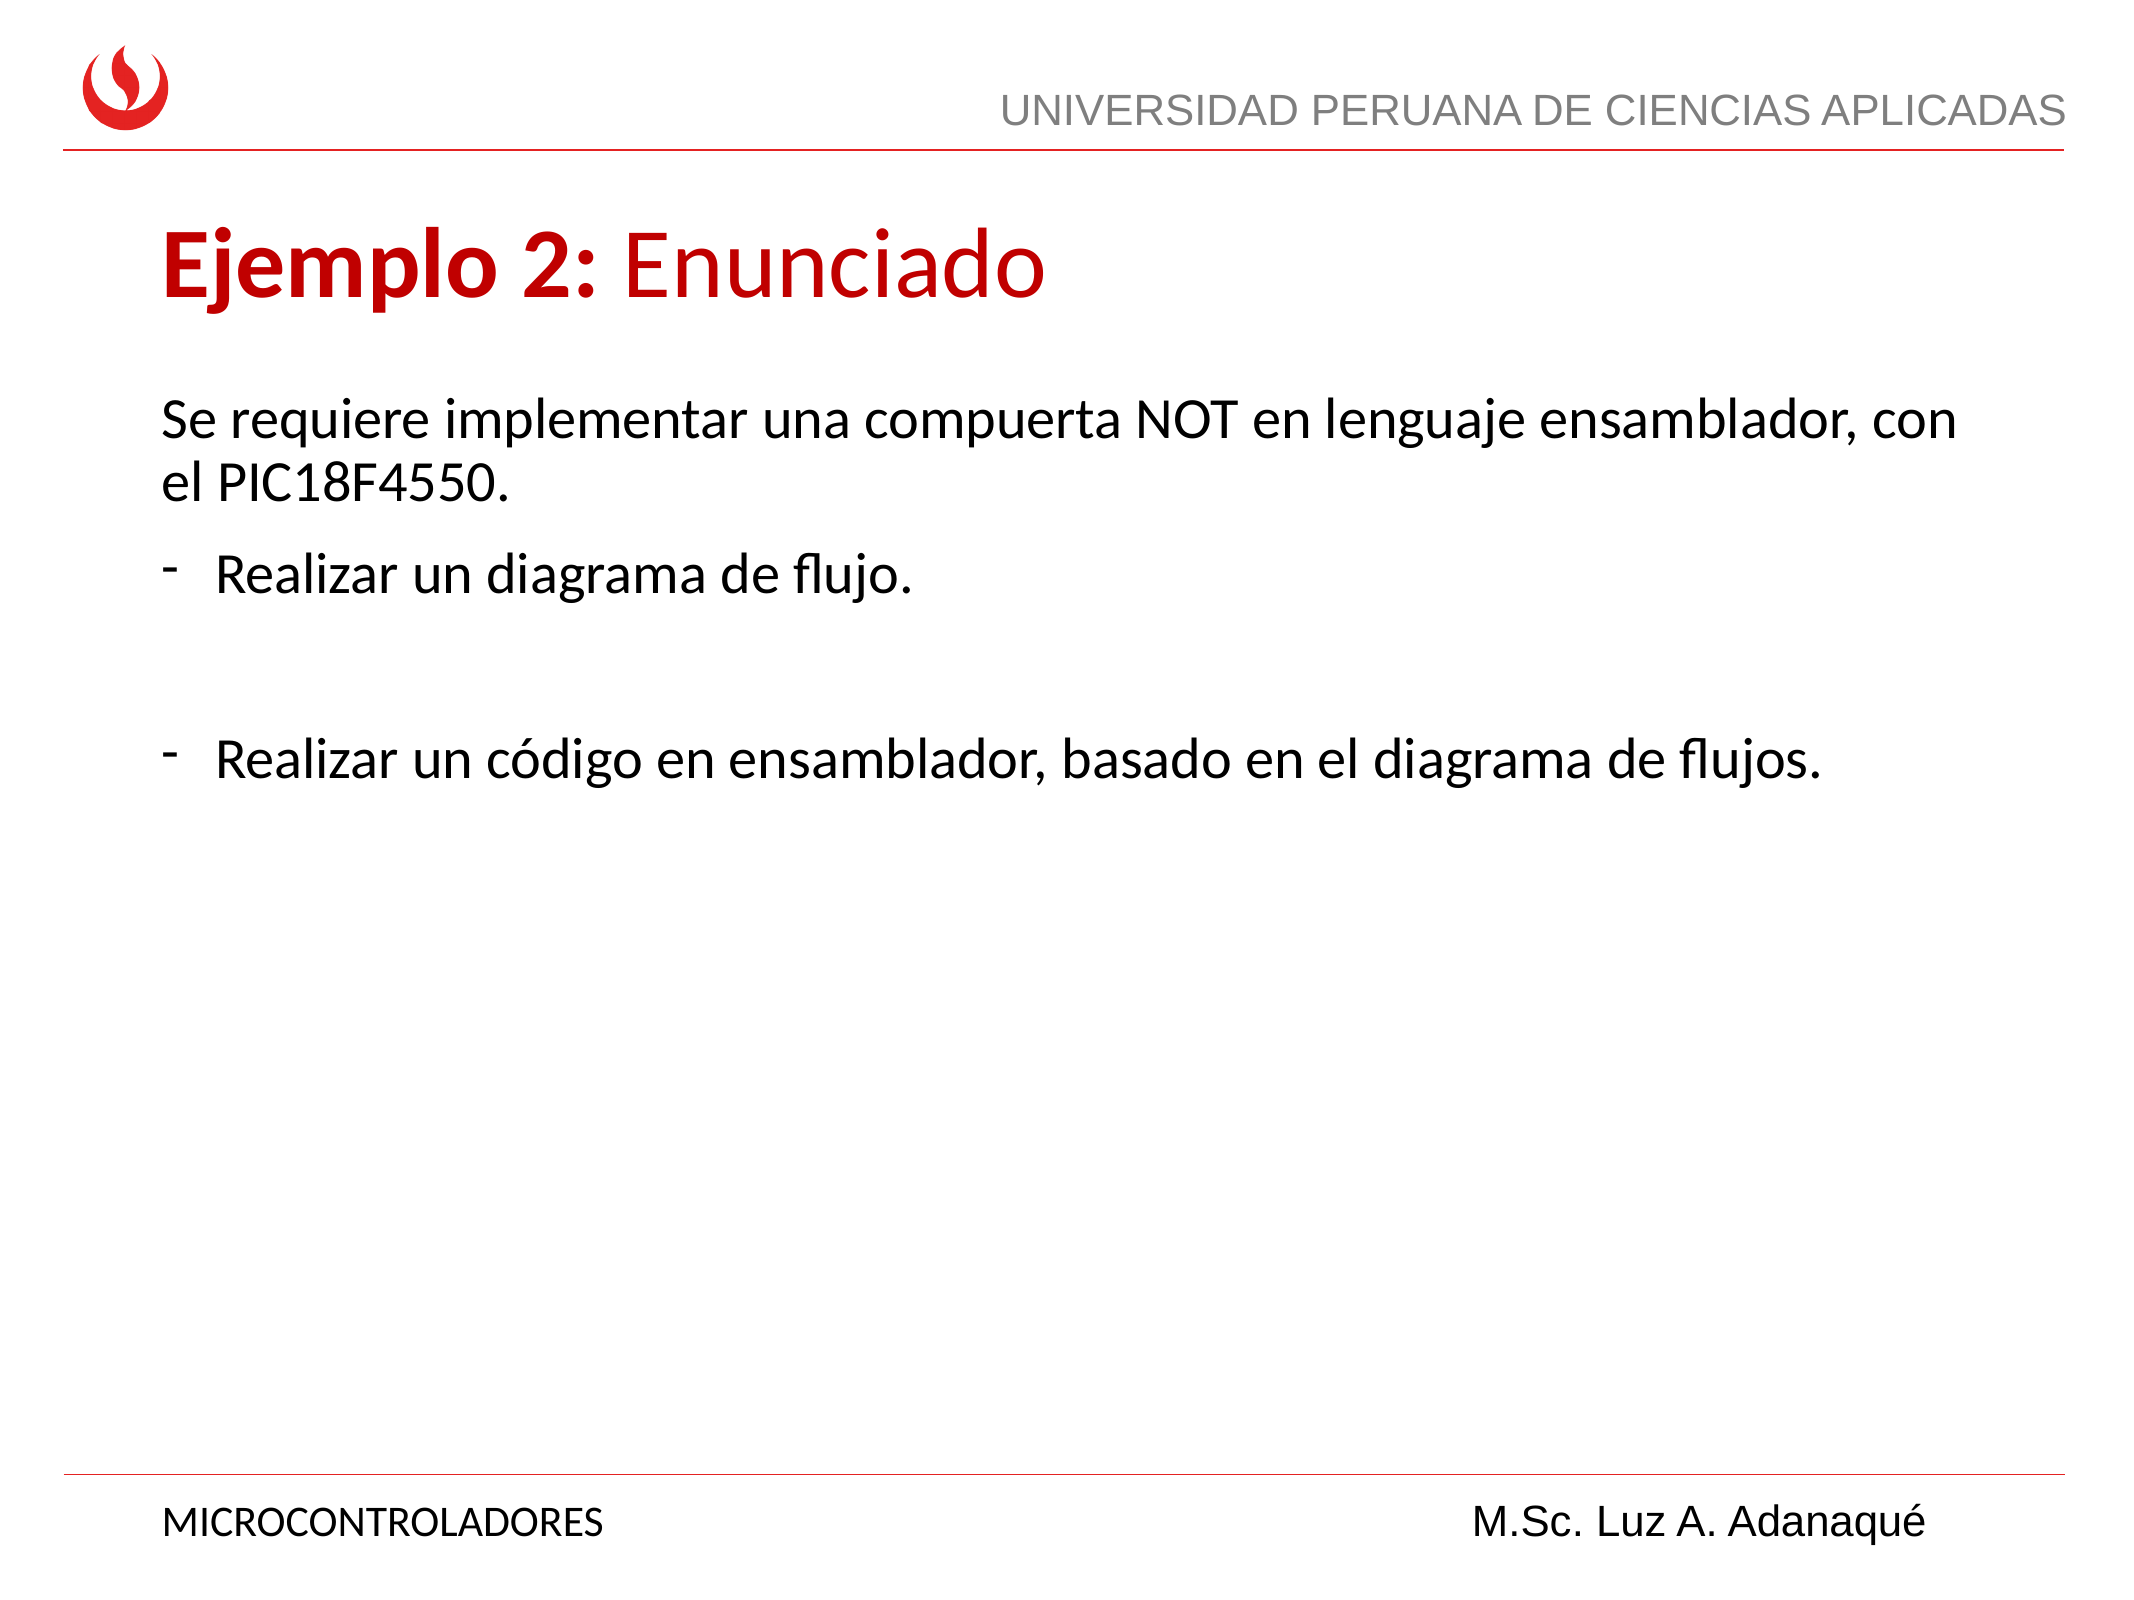

# Ejemplo 2: Enunciado
Se requiere implementar una compuerta NOT en lenguaje ensamblador, con el PIC18F4550.
Realizar un diagrama de flujo.

Realizar un código en ensamblador, basado en el diagrama de flujos.